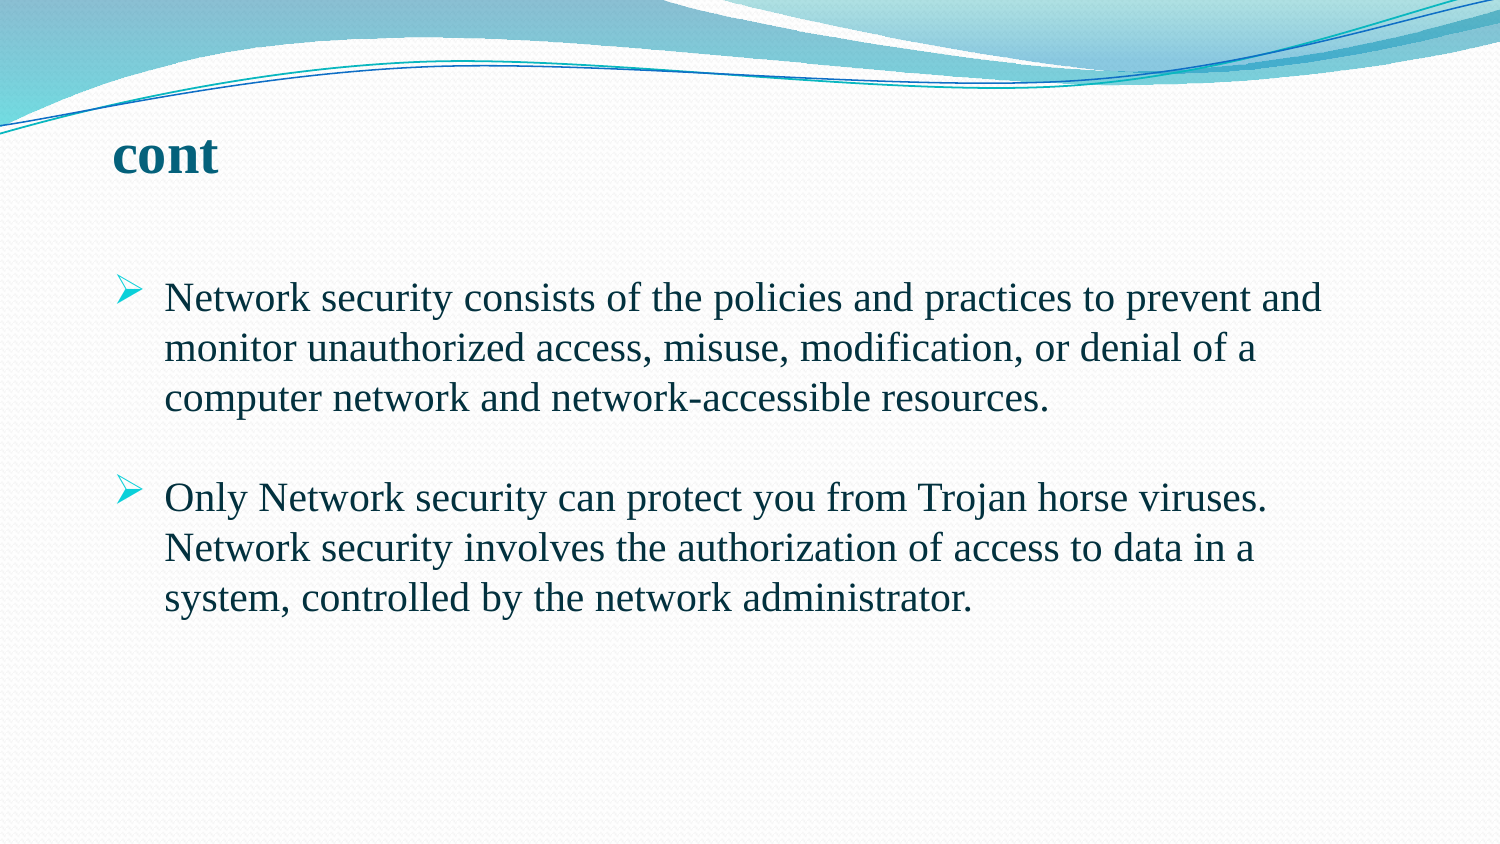

# cont
Network security consists of the policies and practices to prevent and monitor unauthorized access, misuse, modification, or denial of a computer network and network-accessible resources.

Only Network security can protect you from Trojan horse viruses. Network security involves the authorization of access to data in a system, controlled by the network administrator.